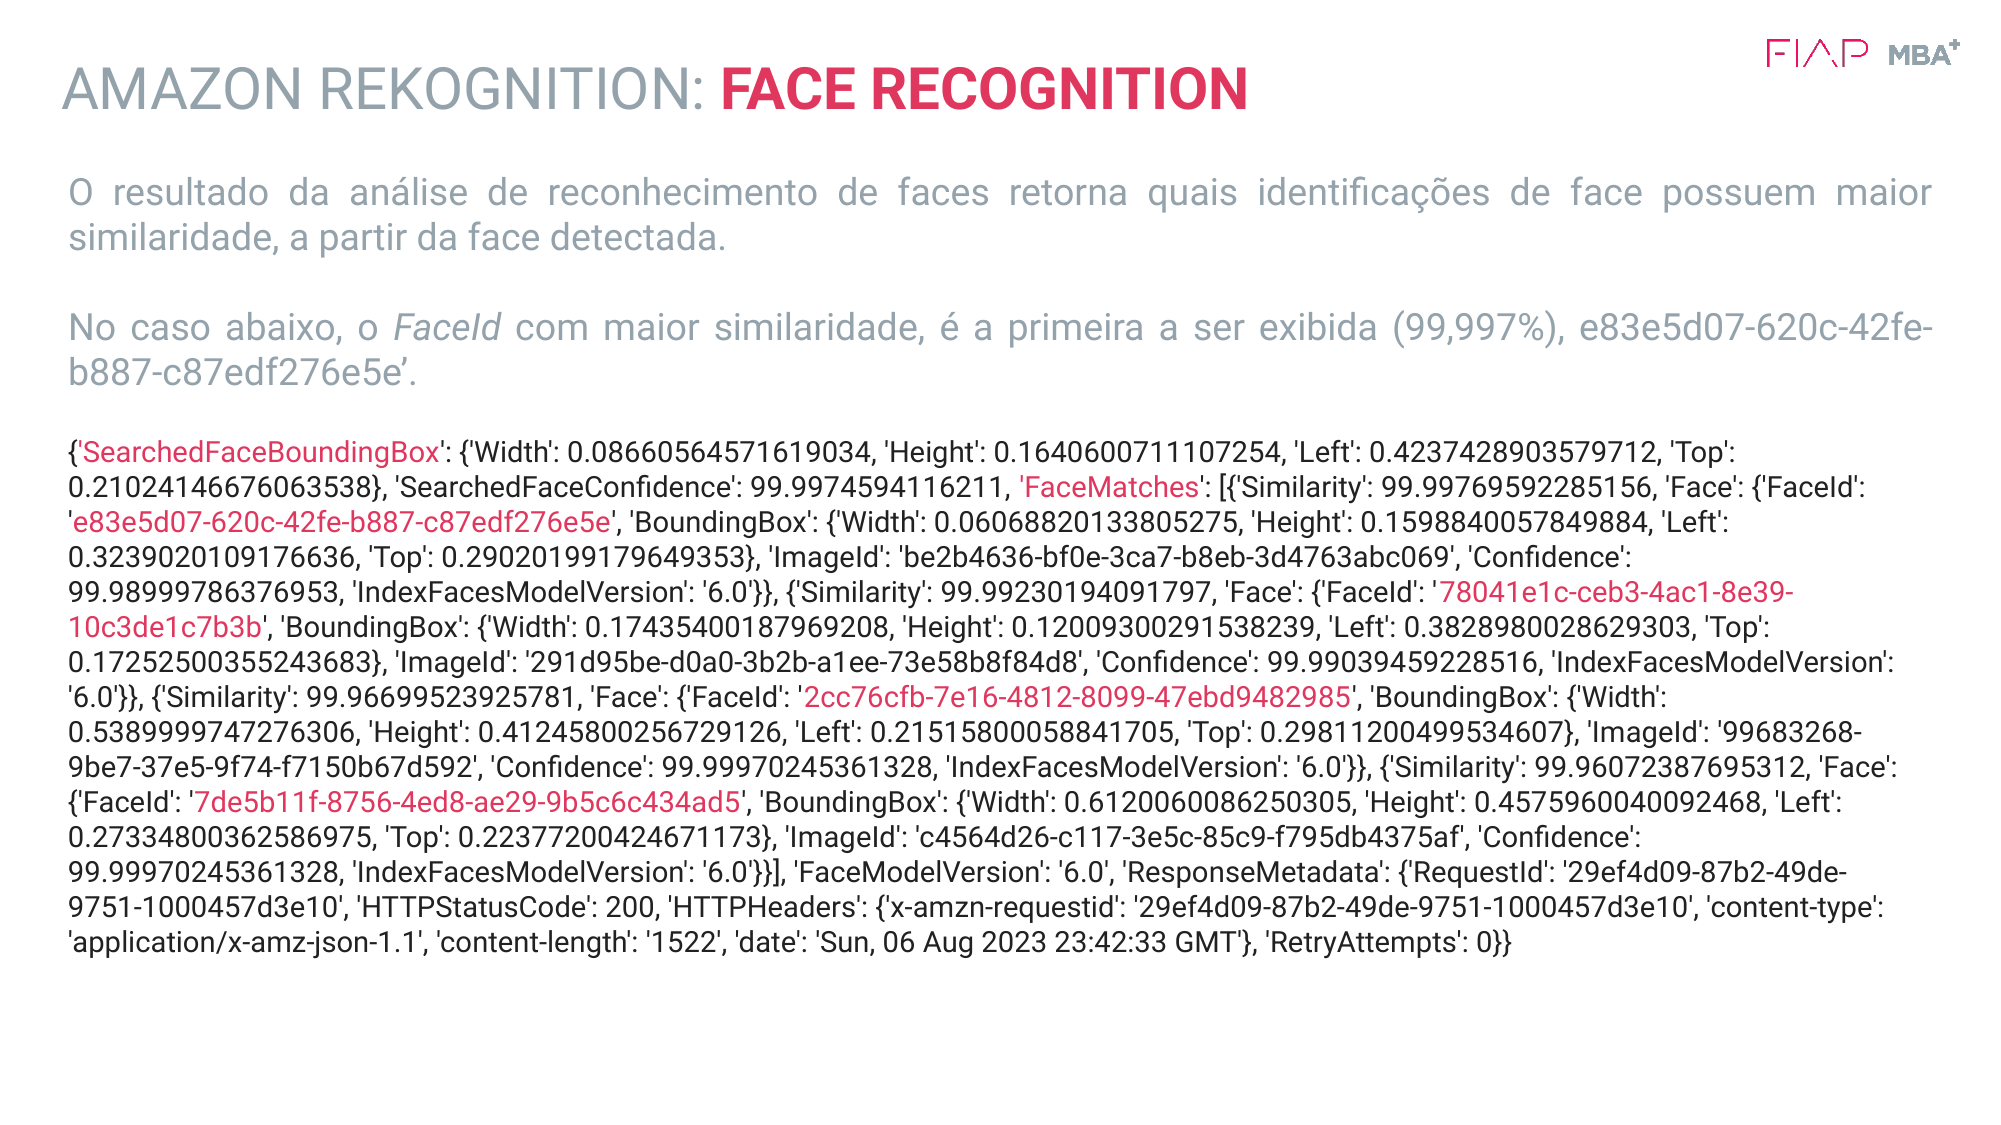

# AMAZON REKOGNITION: FACE RECOGNITION
O resultado da análise de reconhecimento de faces retorna quais identificações de face possuem maior similaridade, a partir da face detectada.

No caso abaixo, o FaceId com maior similaridade, é a primeira a ser exibida (99,997%), e83e5d07-620c-42fe-b887-c87edf276e5e’.
{'SearchedFaceBoundingBox': {'Width': 0.08660564571619034, 'Height': 0.1640600711107254, 'Left': 0.4237428903579712, 'Top': 0.21024146676063538}, 'SearchedFaceConfidence': 99.9974594116211, 'FaceMatches': [{'Similarity': 99.99769592285156, 'Face': {'FaceId': 'e83e5d07-620c-42fe-b887-c87edf276e5e', 'BoundingBox': {'Width': 0.06068820133805275, 'Height': 0.1598840057849884, 'Left': 0.3239020109176636, 'Top': 0.29020199179649353}, 'ImageId': 'be2b4636-bf0e-3ca7-b8eb-3d4763abc069', 'Confidence': 99.98999786376953, 'IndexFacesModelVersion': '6.0'}}, {'Similarity': 99.99230194091797, 'Face': {'FaceId': '78041e1c-ceb3-4ac1-8e39-10c3de1c7b3b', 'BoundingBox': {'Width': 0.17435400187969208, 'Height': 0.12009300291538239, 'Left': 0.3828980028629303, 'Top': 0.17252500355243683}, 'ImageId': '291d95be-d0a0-3b2b-a1ee-73e58b8f84d8', 'Confidence': 99.99039459228516, 'IndexFacesModelVersion': '6.0'}}, {'Similarity': 99.96699523925781, 'Face': {'FaceId': '2cc76cfb-7e16-4812-8099-47ebd9482985', 'BoundingBox': {'Width': 0.5389999747276306, 'Height': 0.41245800256729126, 'Left': 0.21515800058841705, 'Top': 0.29811200499534607}, 'ImageId': '99683268-9be7-37e5-9f74-f7150b67d592', 'Confidence': 99.99970245361328, 'IndexFacesModelVersion': '6.0'}}, {'Similarity': 99.96072387695312, 'Face': {'FaceId': '7de5b11f-8756-4ed8-ae29-9b5c6c434ad5', 'BoundingBox': {'Width': 0.6120060086250305, 'Height': 0.4575960040092468, 'Left': 0.27334800362586975, 'Top': 0.22377200424671173}, 'ImageId': 'c4564d26-c117-3e5c-85c9-f795db4375af', 'Confidence': 99.99970245361328, 'IndexFacesModelVersion': '6.0'}}], 'FaceModelVersion': '6.0', 'ResponseMetadata': {'RequestId': '29ef4d09-87b2-49de-9751-1000457d3e10', 'HTTPStatusCode': 200, 'HTTPHeaders': {'x-amzn-requestid': '29ef4d09-87b2-49de-9751-1000457d3e10', 'content-type': 'application/x-amz-json-1.1', 'content-length': '1522', 'date': 'Sun, 06 Aug 2023 23:42:33 GMT'}, 'RetryAttempts': 0}}